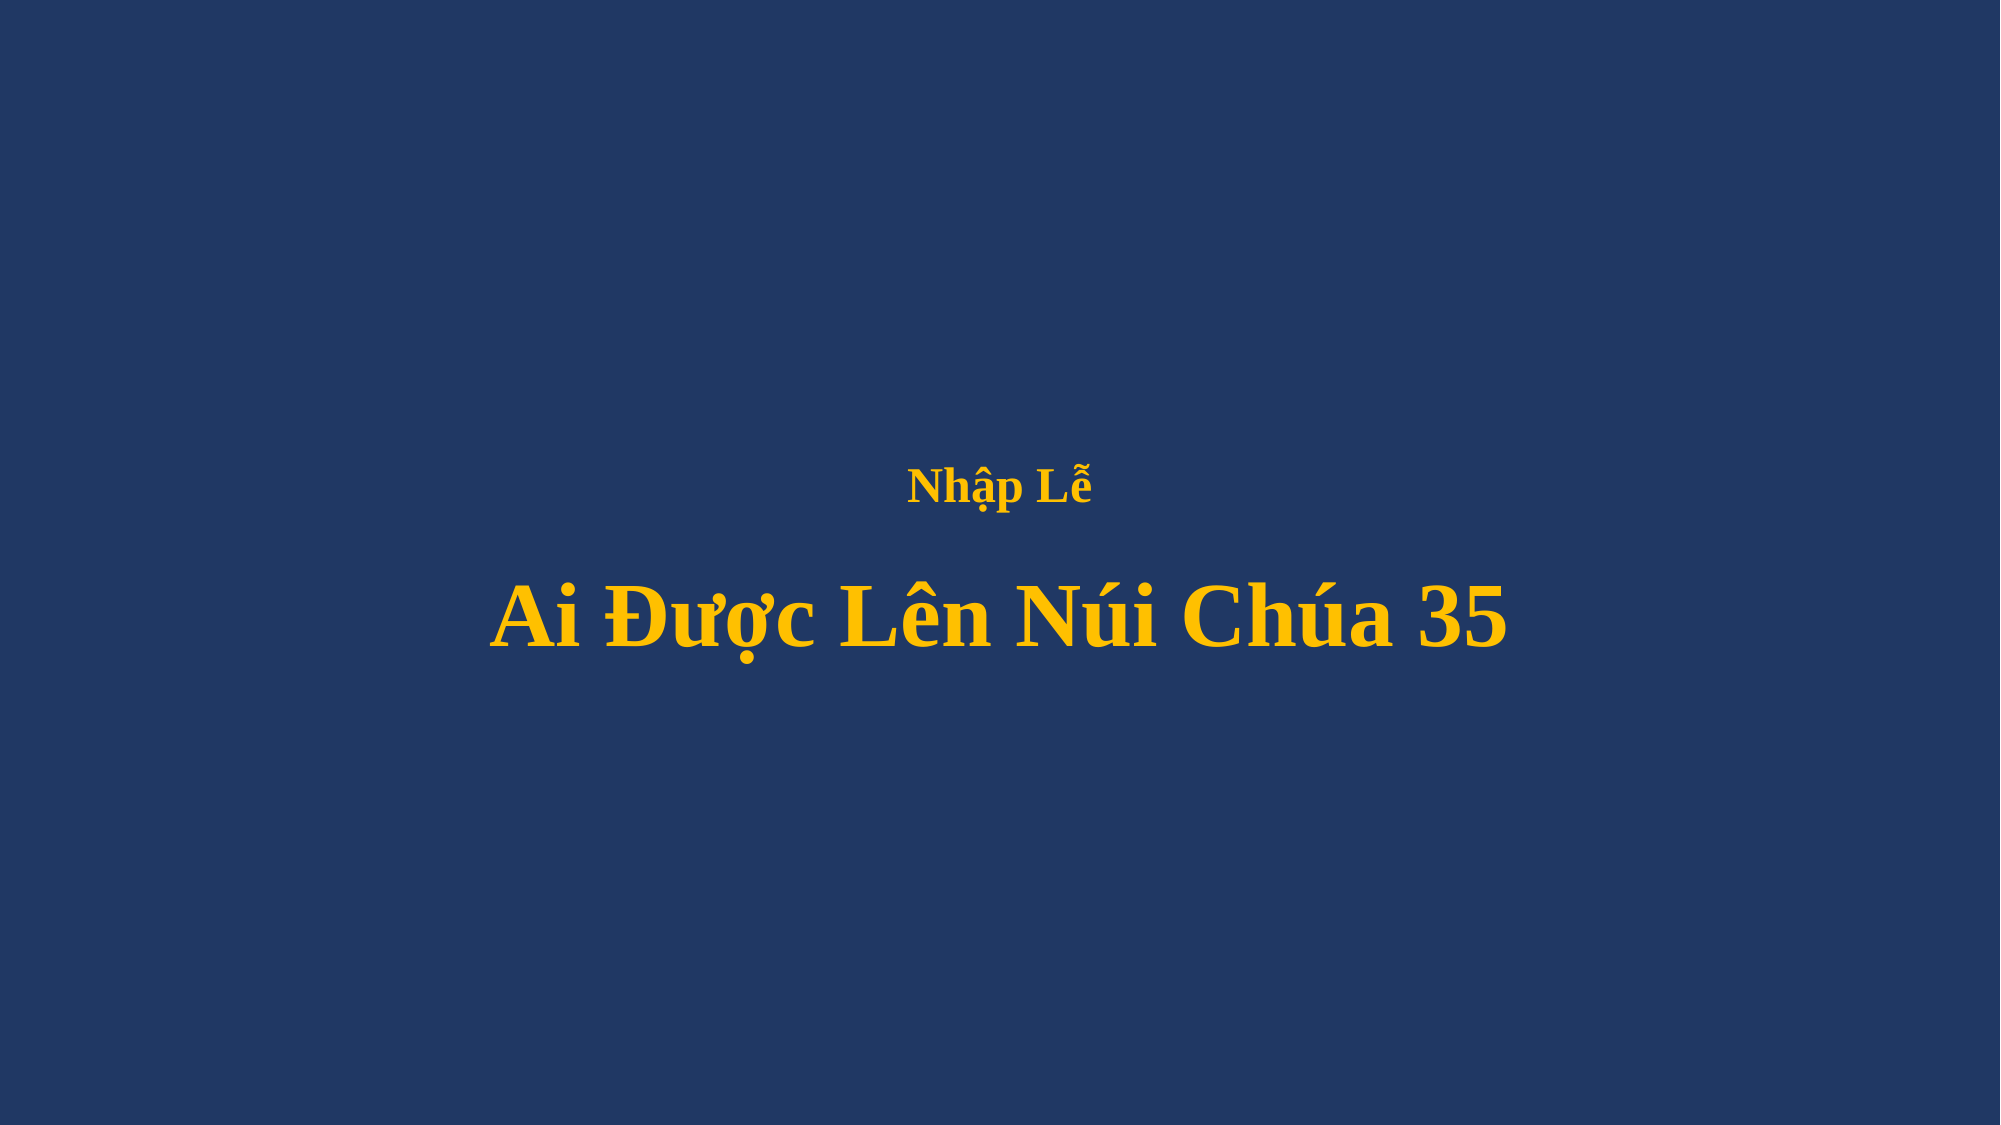

# Nhập Lễ Ai Được Lên Núi Chúa 35